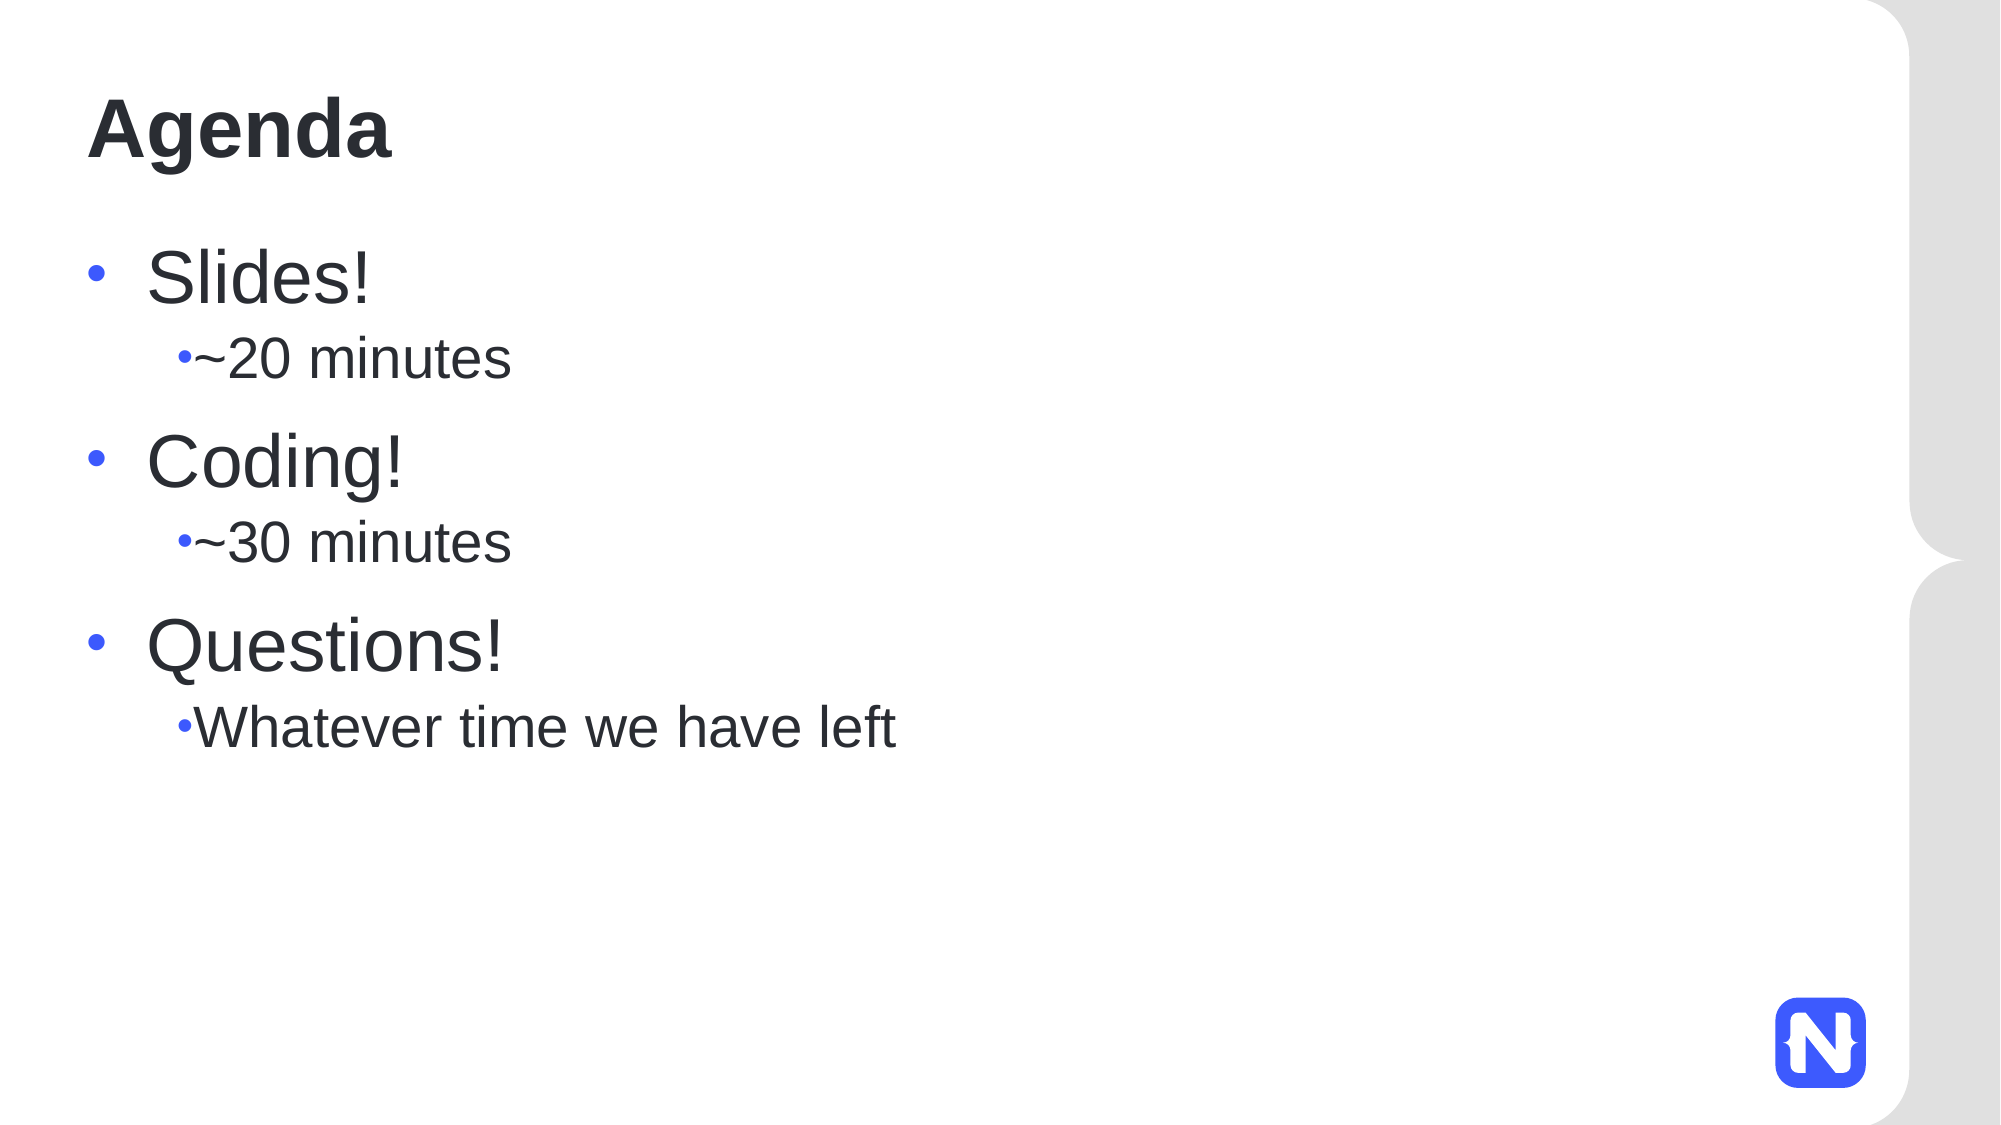

# Agenda
Slides!
~20 minutes
Coding!
~30 minutes
Questions!
Whatever time we have left